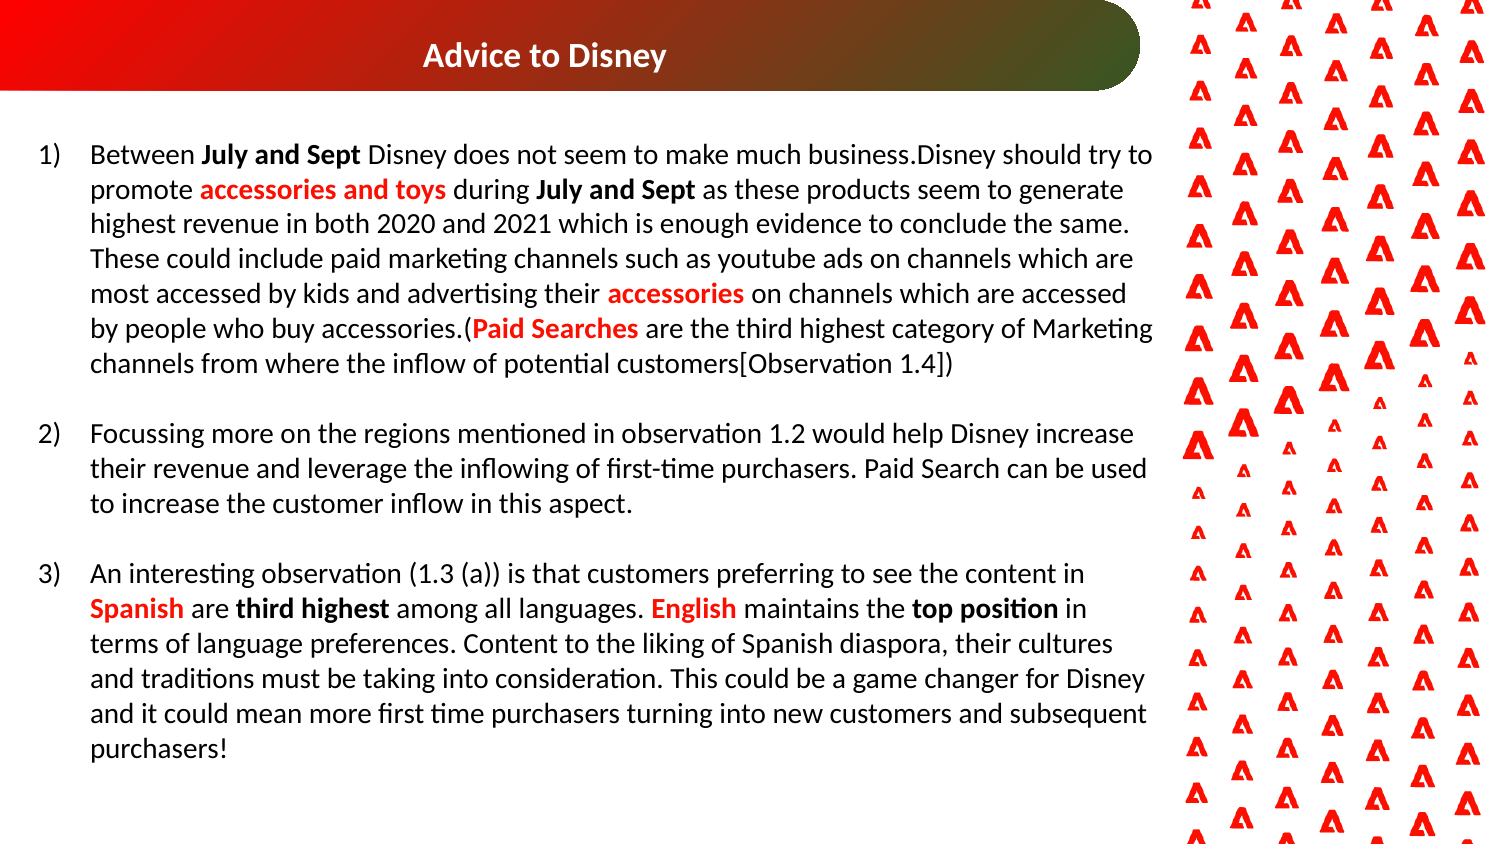

Between July and Sept Disney does not seem to make much business.Disney should try to promote accessories and toys during July and Sept as these products seem to generate highest revenue in both 2020 and 2021 which is enough evidence to conclude the same. These could include paid marketing channels such as youtube ads on channels which are most accessed by kids and advertising their accessories on channels which are accessed by people who buy accessories.(Paid Searches are the third highest category of Marketing channels from where the inflow of potential customers[Observation 1.4])

Focussing more on the regions mentioned in observation 1.2 would help Disney increase their revenue and leverage the inflowing of first-time purchasers. Paid Search can be used to increase the customer inflow in this aspect.

An interesting observation (1.3 (a)) is that customers preferring to see the content in Spanish are third highest among all languages. English maintains the top position in terms of language preferences. Content to the liking of Spanish diaspora, their cultures and traditions must be taking into consideration. This could be a game changer for Disney and it could mean more first time purchasers turning into new customers and subsequent purchasers!

 Advice to Disney